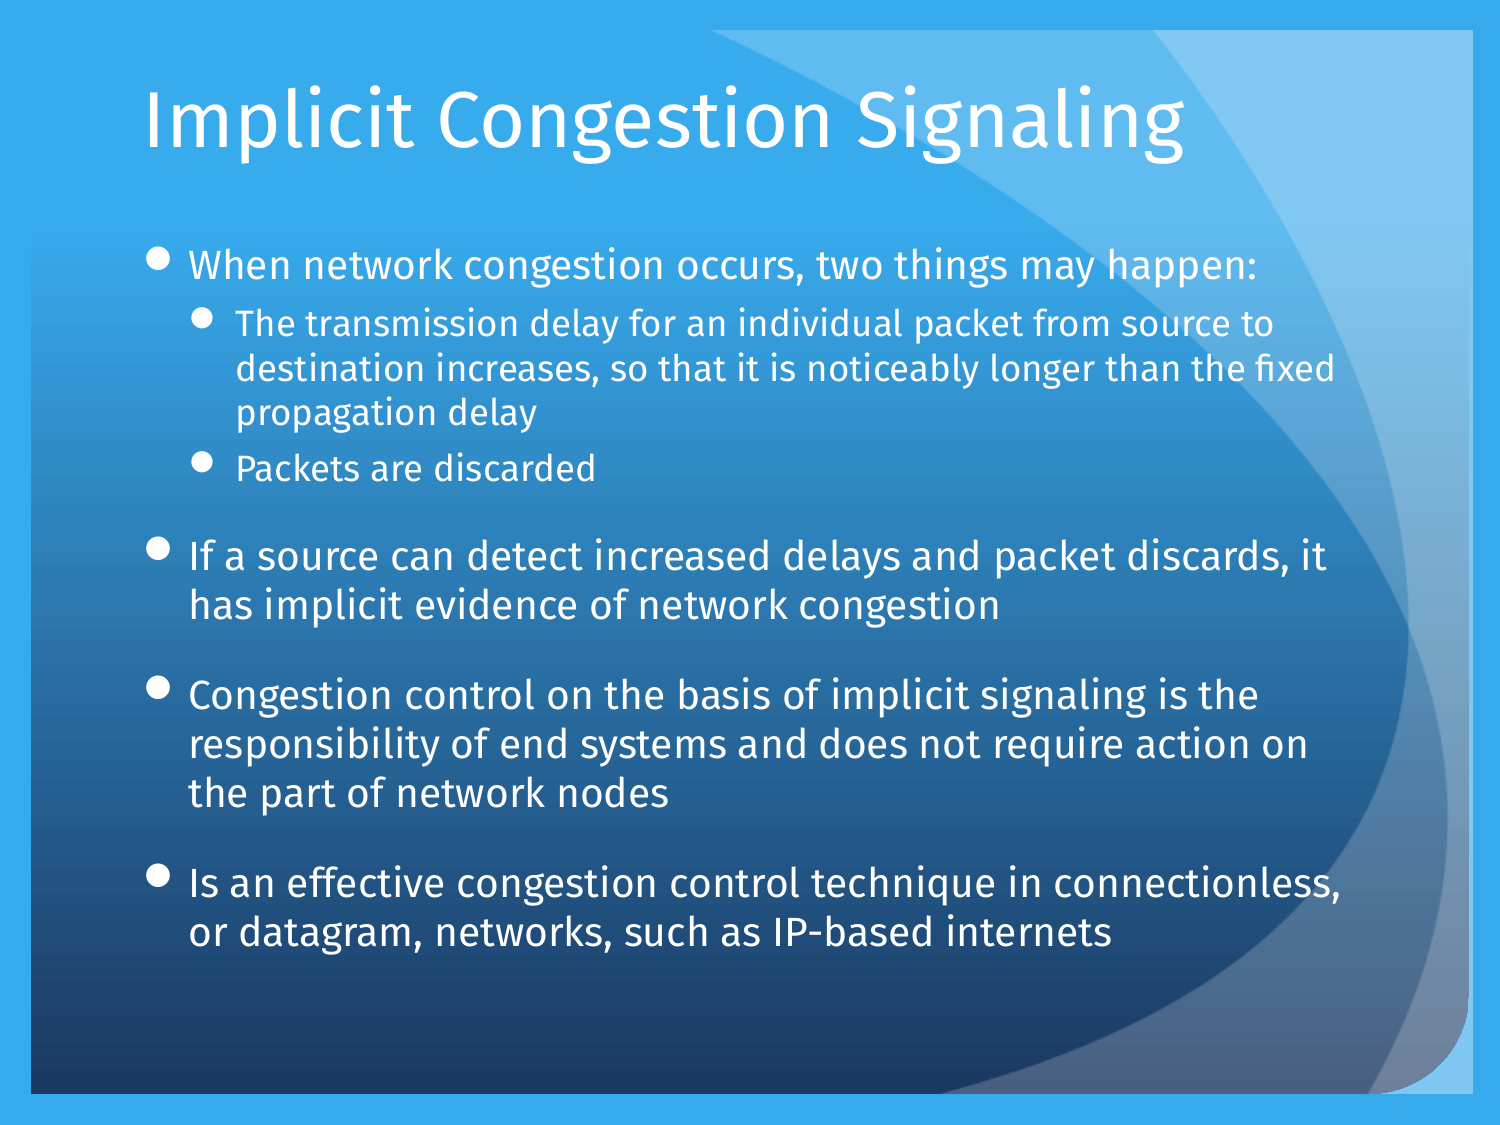

# Implicit Congestion Signaling
When network congestion occurs, two things may happen:
The transmission delay for an individual packet from source to destination increases, so that it is noticeably longer than the fixed propagation delay
Packets are discarded
If a source can detect increased delays and packet discards, it has implicit evidence of network congestion
Congestion control on the basis of implicit signaling is the responsibility of end systems and does not require action on the part of network nodes
Is an effective congestion control technique in connectionless, or datagram, networks, such as IP-based internets